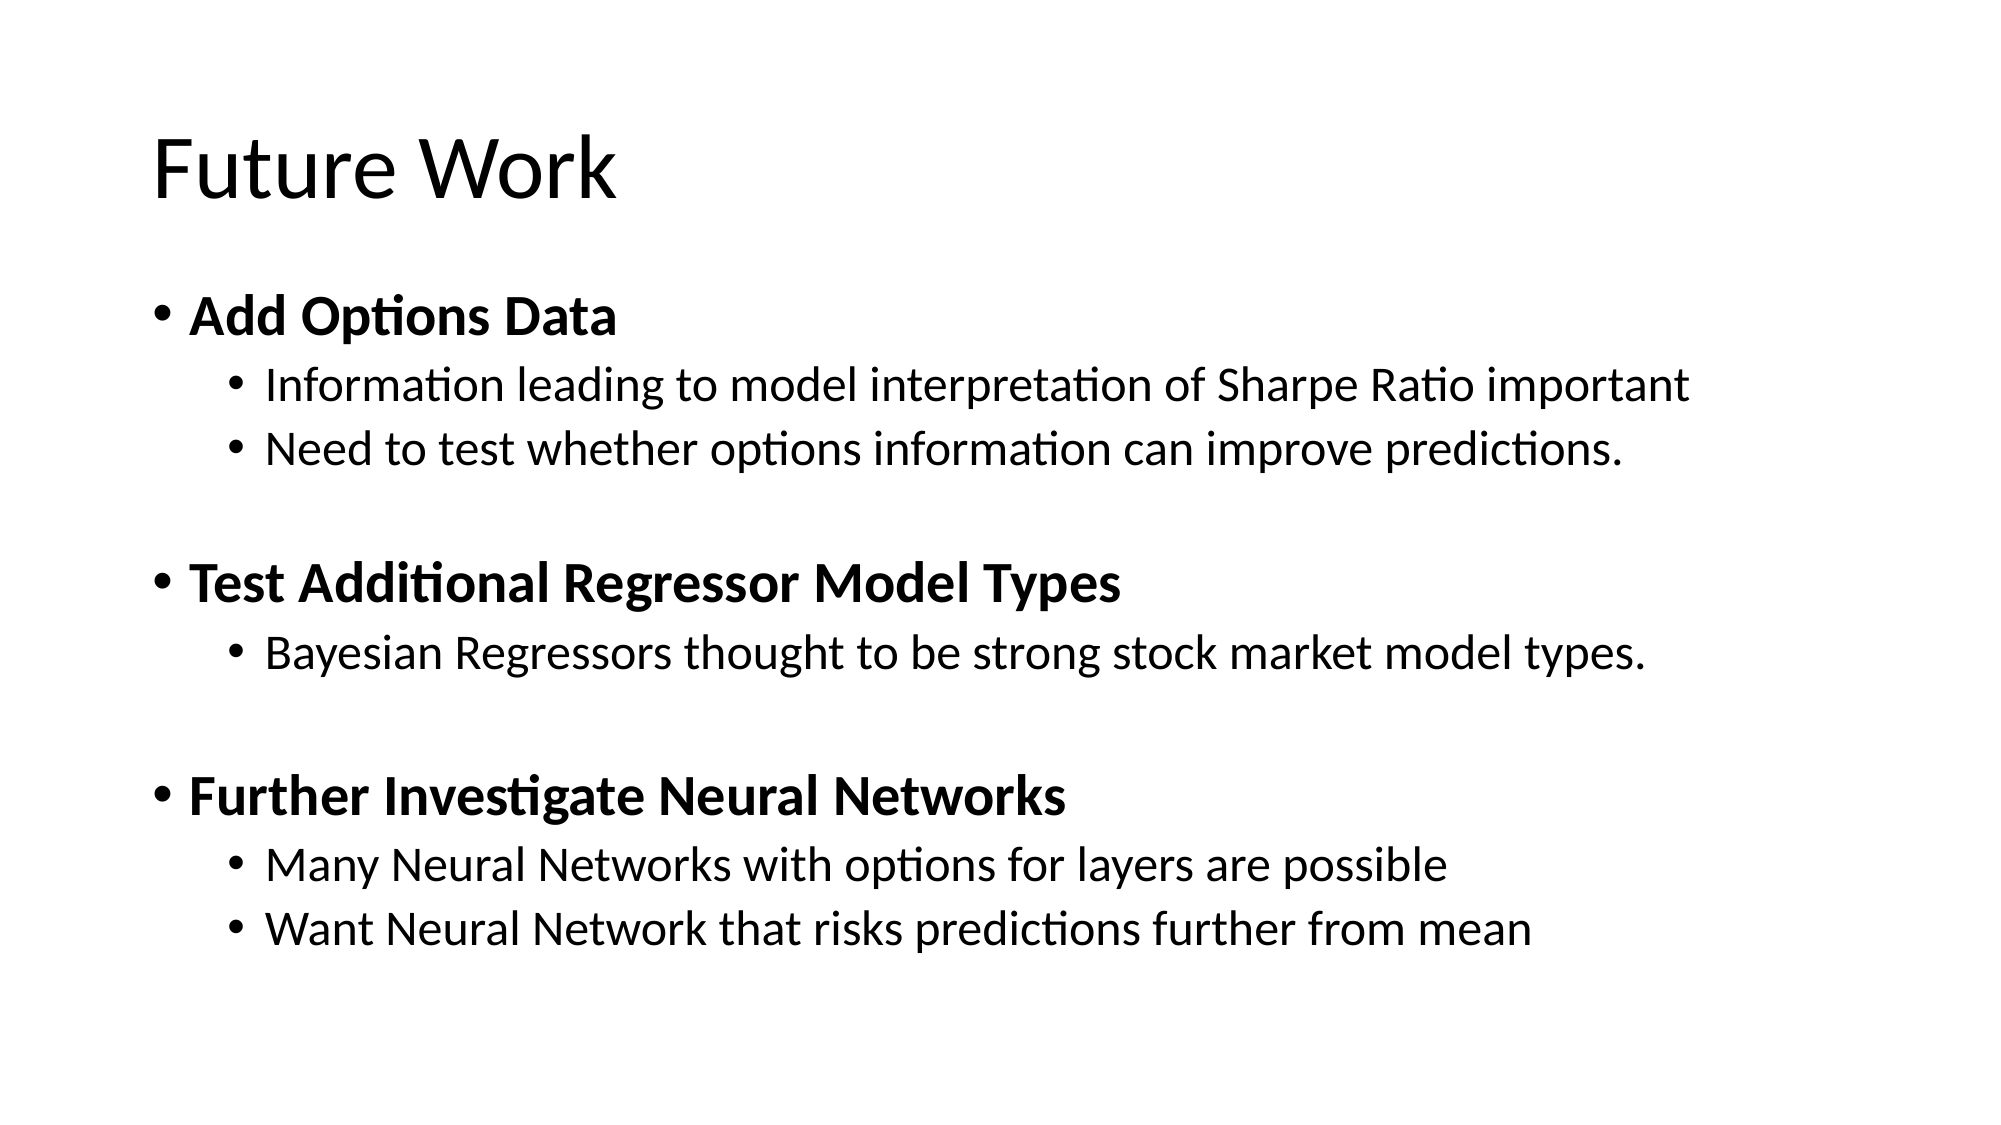

# Future Work
Add Options Data
Information leading to model interpretation of Sharpe Ratio important
Need to test whether options information can improve predictions.

Test Additional Regressor Model Types
Bayesian Regressors thought to be strong stock market model types.

Further Investigate Neural Networks
Many Neural Networks with options for layers are possible
Want Neural Network that risks predictions further from mean